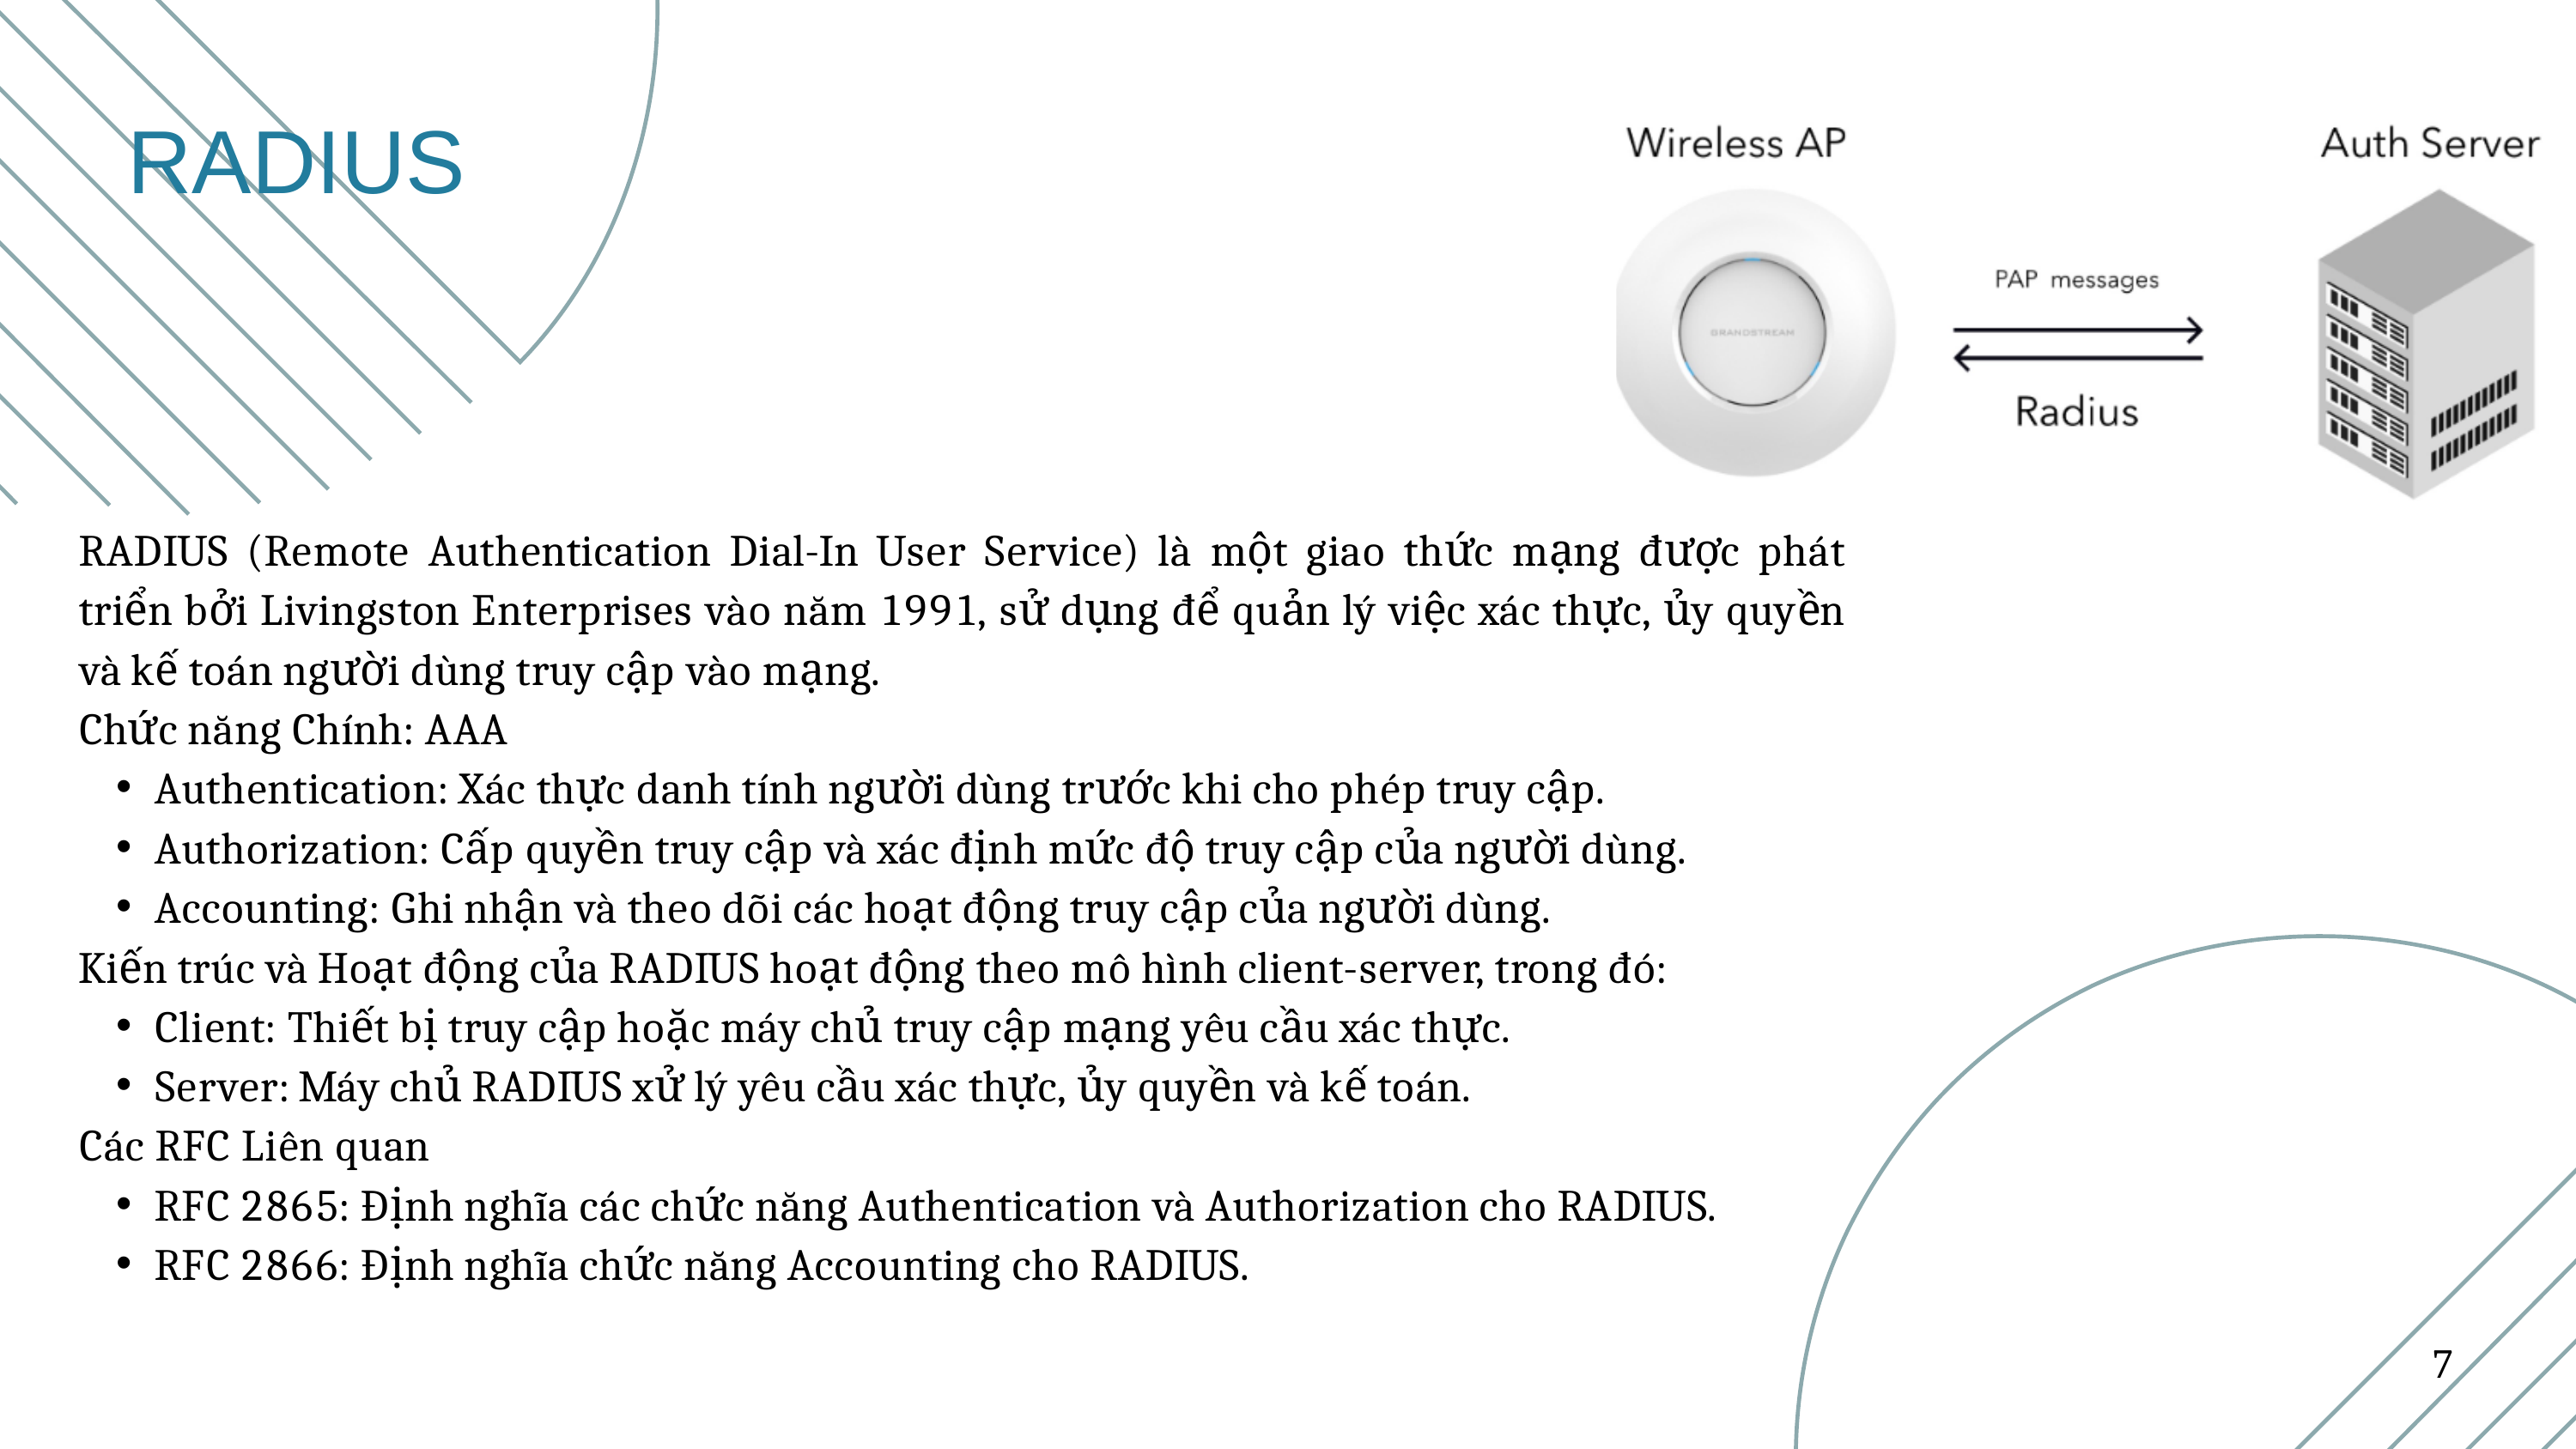

RADIUS
RADIUS (Remote Authentication Dial-In User Service) là một giao thức mạng được phát triển bởi Livingston Enterprises vào năm 1991, sử dụng để quản lý việc xác thực, ủy quyền và kế toán người dùng truy cập vào mạng.
Chức năng Chính: AAA
Authentication: Xác thực danh tính người dùng trước khi cho phép truy cập.
Authorization: Cấp quyền truy cập và xác định mức độ truy cập của người dùng.
Accounting: Ghi nhận và theo dõi các hoạt động truy cập của người dùng.
Kiến trúc và Hoạt động của RADIUS hoạt động theo mô hình client-server, trong đó:
Client: Thiết bị truy cập hoặc máy chủ truy cập mạng yêu cầu xác thực.
Server: Máy chủ RADIUS xử lý yêu cầu xác thực, ủy quyền và kế toán.
Các RFC Liên quan
RFC 2865: Định nghĩa các chức năng Authentication và Authorization cho RADIUS.
RFC 2866: Định nghĩa chức năng Accounting cho RADIUS.

7